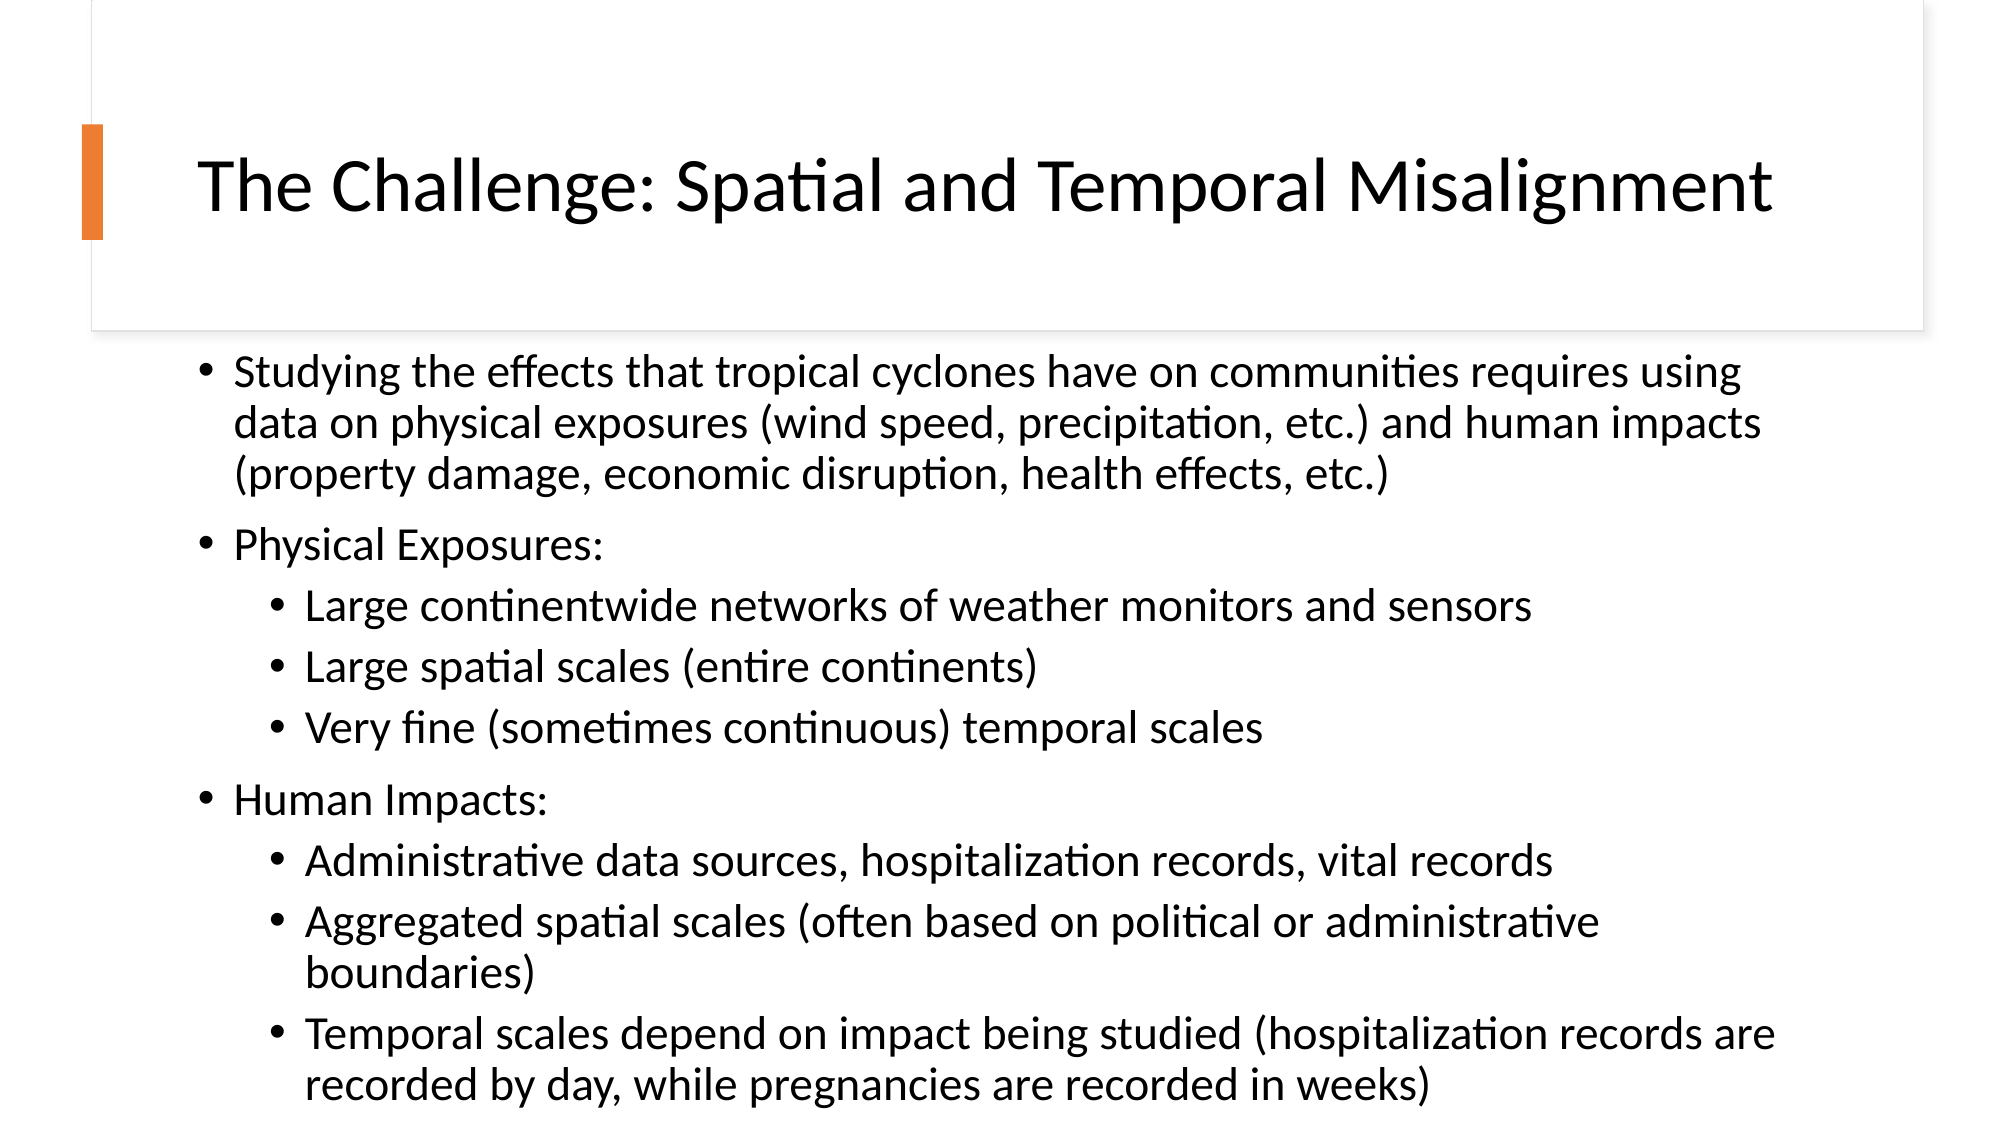

# The Challenge: Spatial and Temporal Misalignment

Studying the effects that tropical cyclones have on communities requires using data on physical exposures (wind speed, precipitation, etc.) and human impacts (property damage, economic disruption, health effects, etc.)
Physical Exposures:
Large continentwide networks of weather monitors and sensors
Large spatial scales (entire continents)
Very fine (sometimes continuous) temporal scales
Human Impacts:
Administrative data sources, hospitalization records, vital records
Aggregated spatial scales (often based on political or administrative boundaries)
Temporal scales depend on impact being studied (hospitalization records are recorded by day, while pregnancies are recorded in weeks)